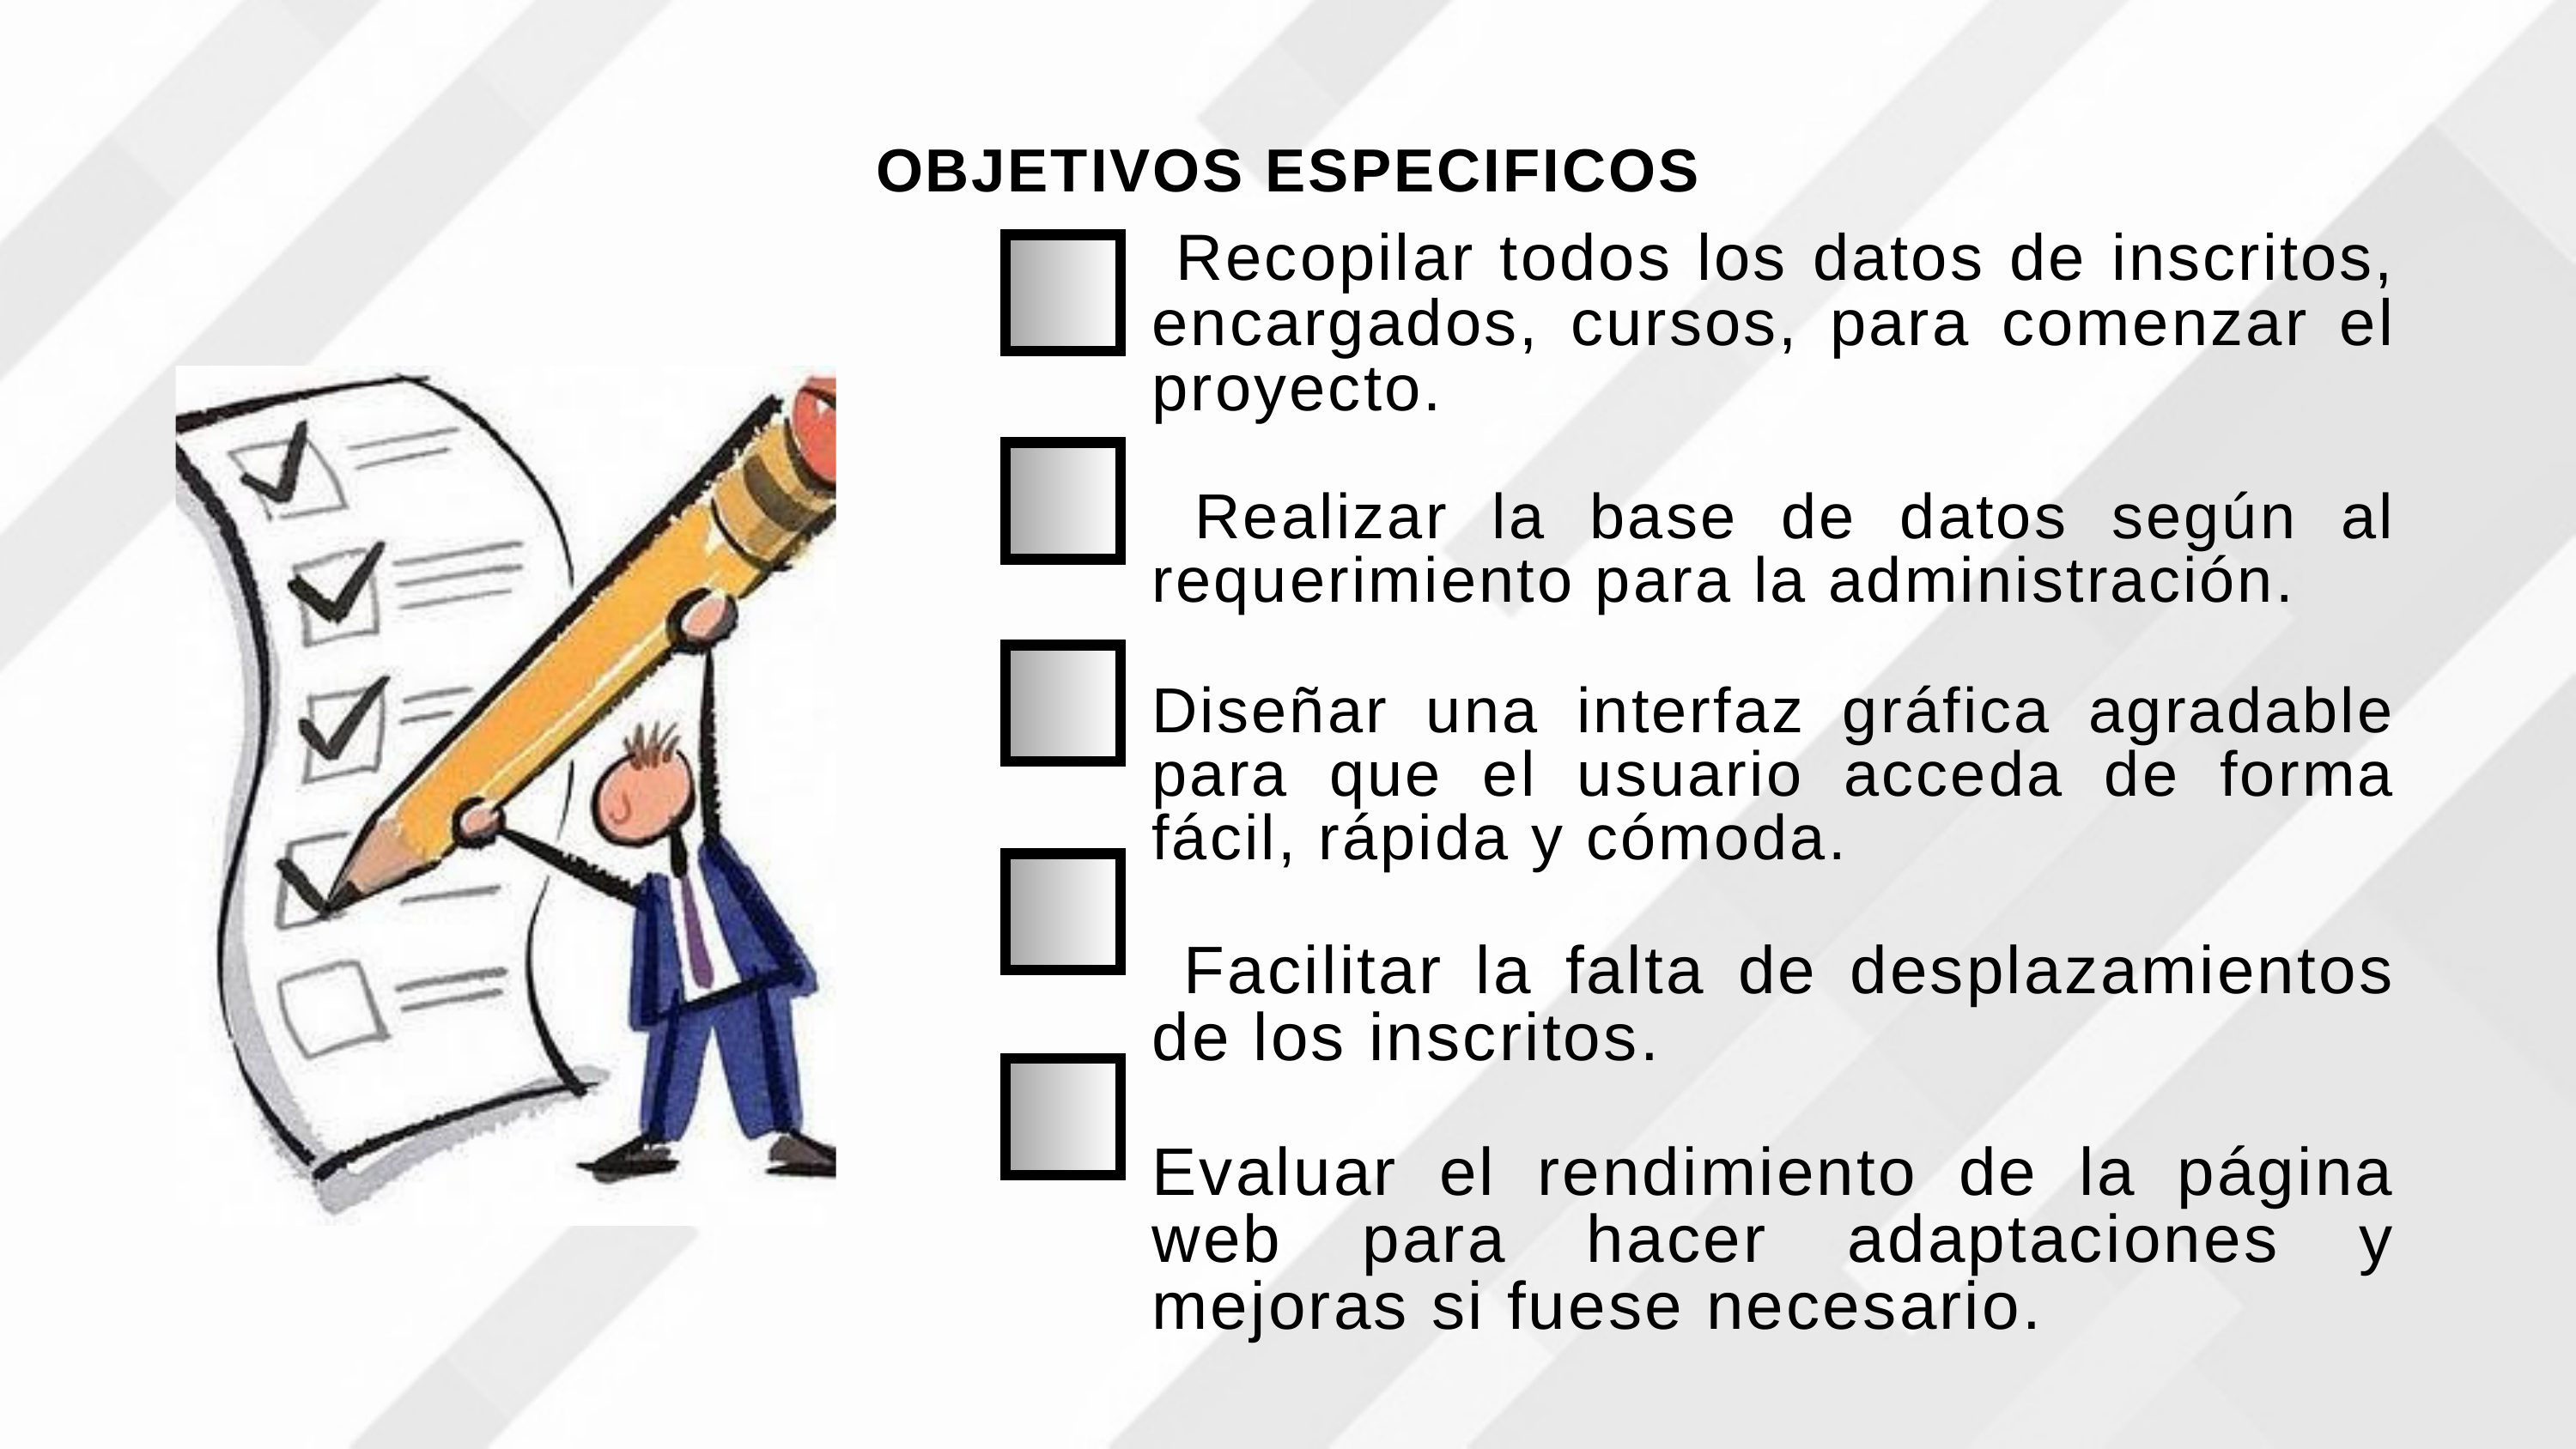

OBJETIVOS ESPECIFICOS
 Recopilar todos los datos de inscritos, encargados, cursos, para comenzar el proyecto.

 Realizar la base de datos según al requerimiento para la administración.

Diseñar una interfaz gráfica agradable para que el usuario acceda de forma fácil, rápida y cómoda.

 Facilitar la falta de desplazamientos de los inscritos.

Evaluar el rendimiento de la página web para hacer adaptaciones y mejoras si fuese necesario.